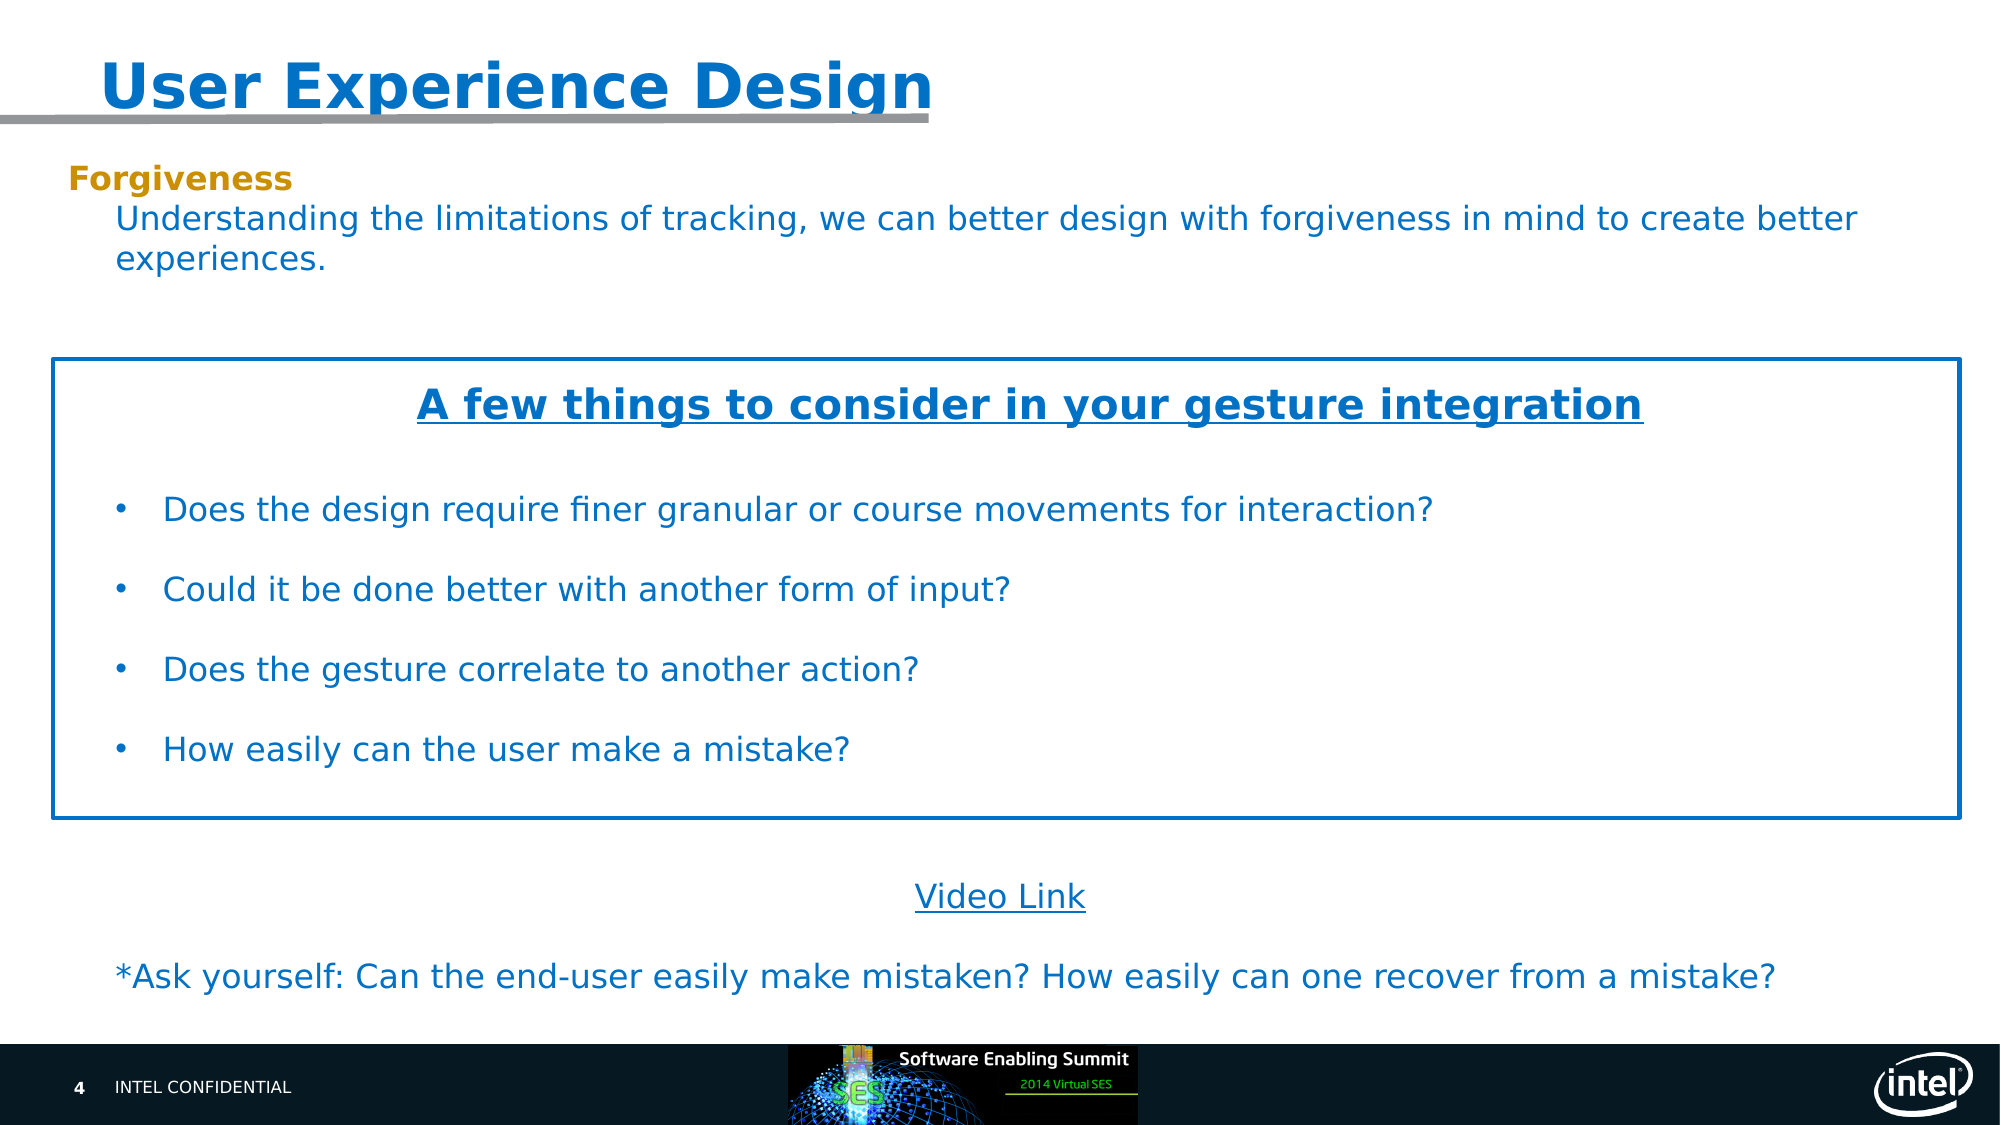

# User Experience Design

Forgiveness
Understanding the limitations of tracking, we can better design with forgiveness in mind to create better experiences.

Video Link

*Ask yourself: Can the end-user easily make mistaken? How easily can one recover from a mistake?

Does the design require finer granular or course movements for interaction?

Could it be done better with another form of input?

Does the gesture correlate to another action?

How easily can the user make a mistake?

A few things to consider in your gesture integration
4